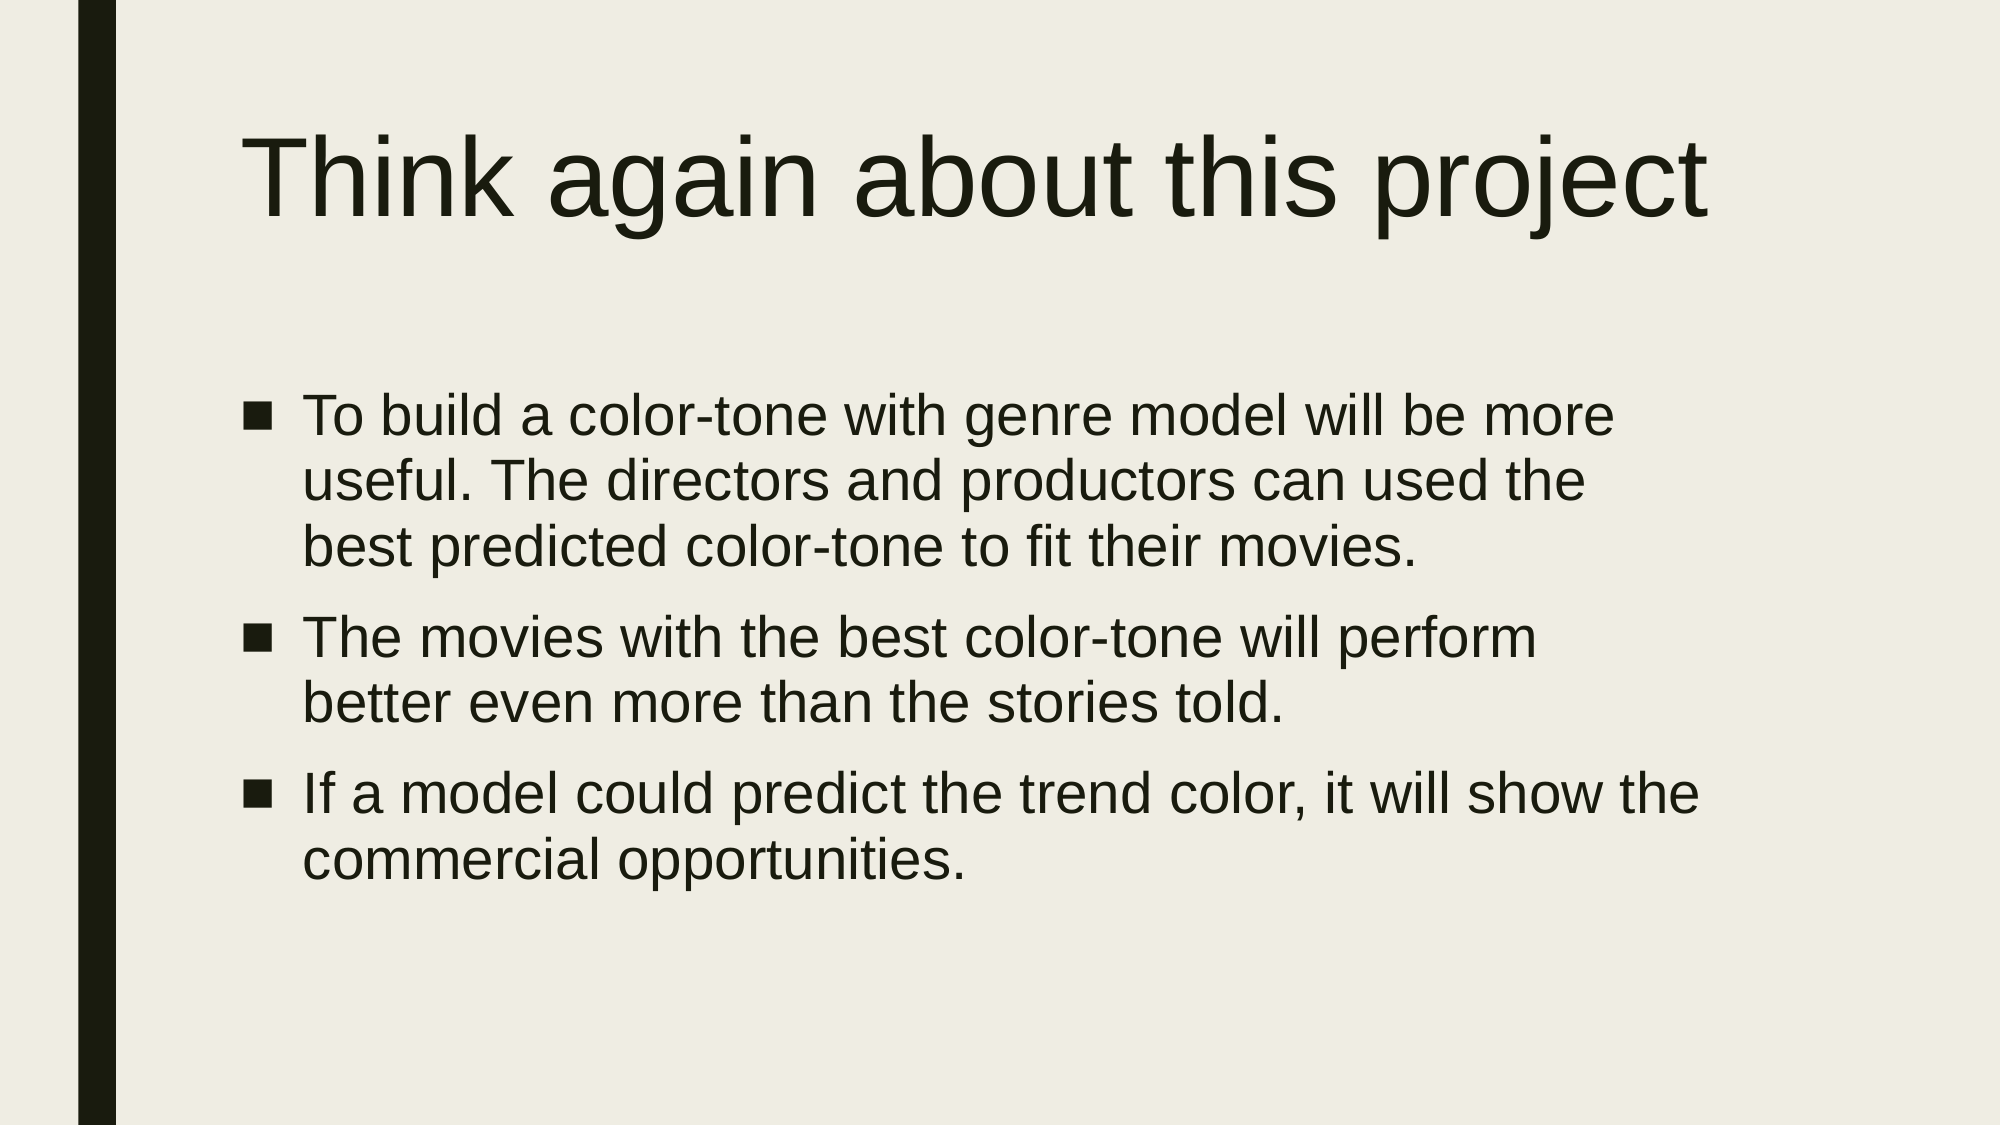

# Think again about this project
To build a color-tone with genre model will be more useful. The directors and productors can used the best predicted color-tone to fit their movies.
The movies with the best color-tone will perform better even more than the stories told.
If a model could predict the trend color, it will show the commercial opportunities.